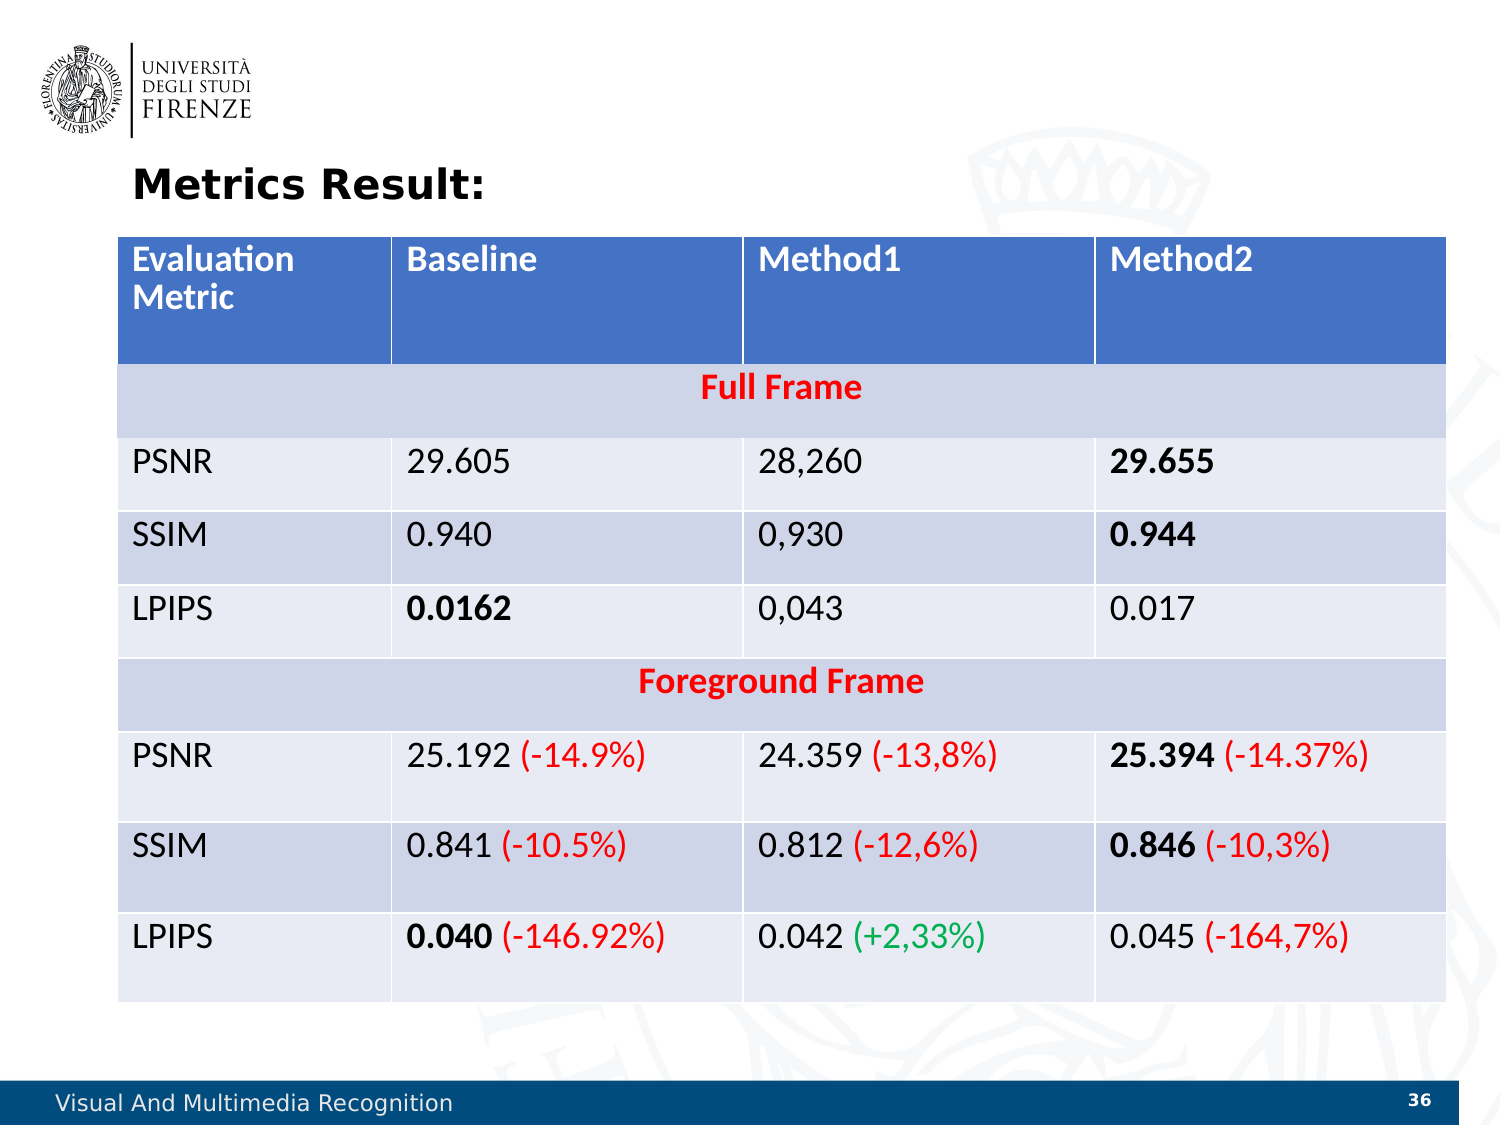

# Metrics Result:

| Evaluation Metric | Baseline | Method1 | Method2 |
| --- | --- | --- | --- |
| Full Frame | Full |  |  |
| PSNR | 29.605 | 28,260 | 29.655 |
| SSIM | 0.940 | 0,930 | 0.944 |
| LPIPS | 0.0162 | 0,043 | 0.017 |
| Foreground Frame |  |  |  |
| PSNR | 25.192 (-14.9%) | 24.359 (-13,8%) | 25.394 (-14.37%) |
| SSIM | 0.841 (-10.5%) | 0.812 (-12,6%) | 0.846 (-10,3%) |
| LPIPS | 0.040 (-146.92%) | 0.042 (+2,33%) | 0.045 (-164,7%) |
Visual And Multimedia Recognition